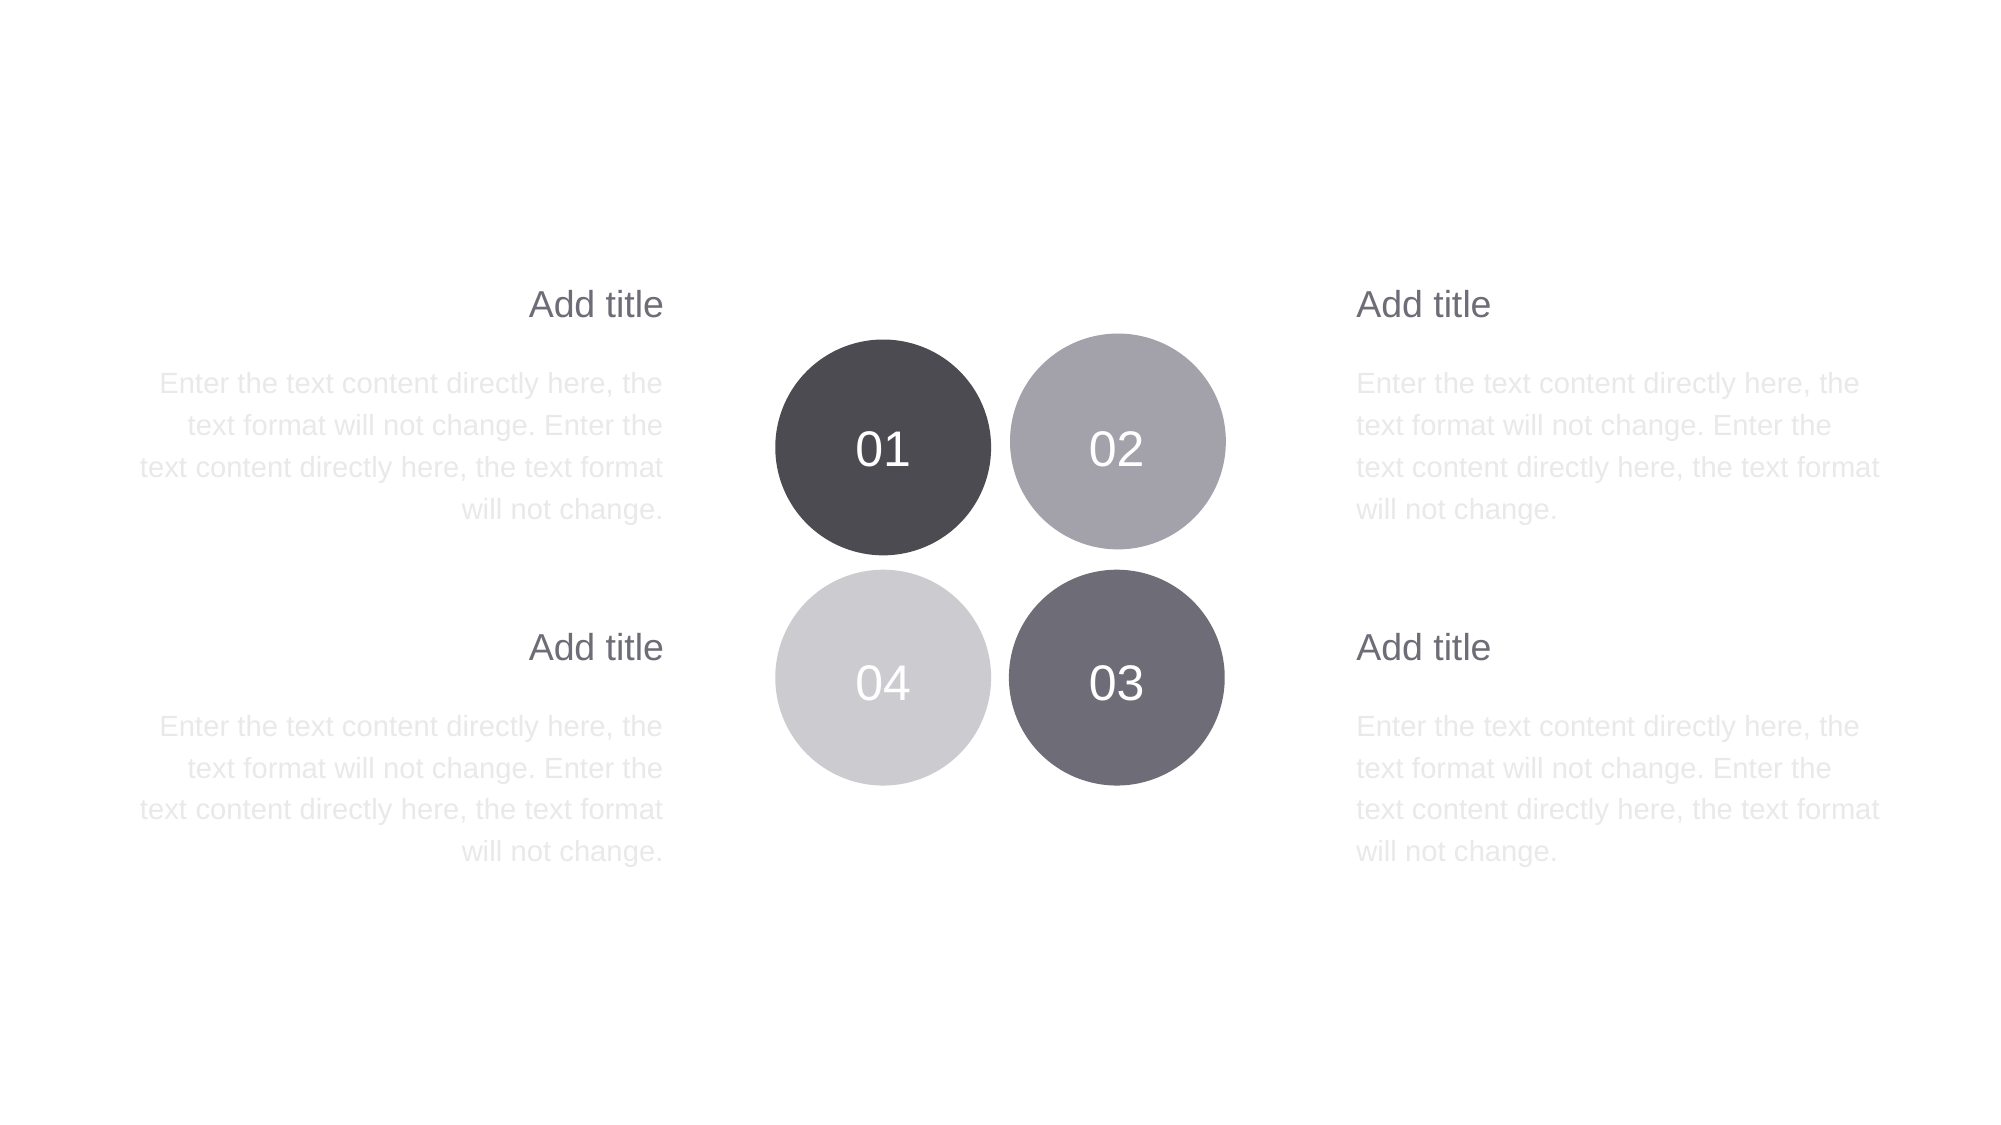

Add title
Add title

Enter the text content directly here, the text format will not change. Enter the text content directly here, the text format will not change.
Enter the text content directly here, the text format will not change. Enter the text content directly here, the text format will not change.
01
02

Add title
Add title
04
03
Enter the text content directly here, the text format will not change. Enter the text content directly here, the text format will not change.
Enter the text content directly here, the text format will not change. Enter the text content directly here, the text format will not change.